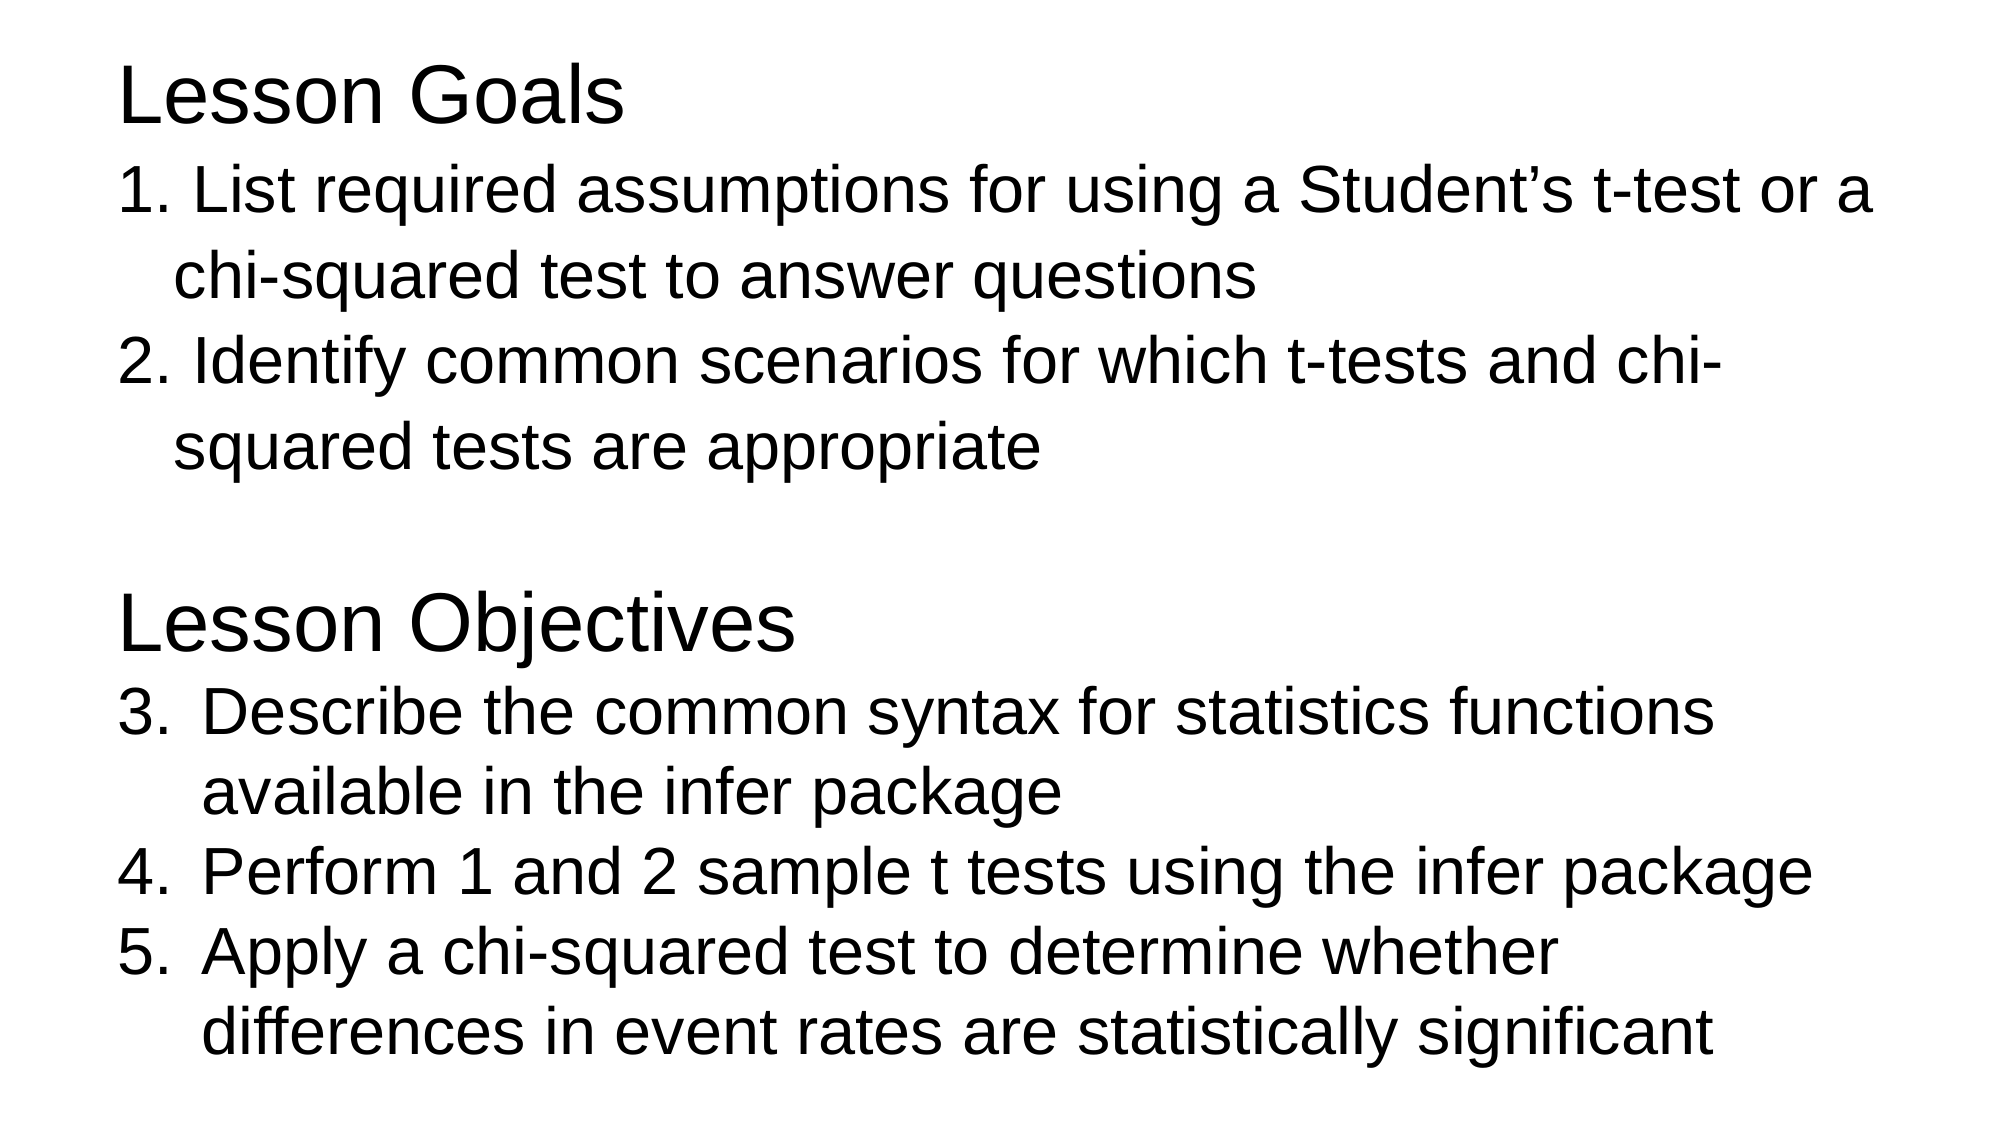

Lesson Goals
 List required assumptions for using a Student’s t-test or a chi-squared test to answer questions
 Identify common scenarios for which t-tests and chi-squared tests are appropriate

Lesson Objectives
Describe the common syntax for statistics functions available in the infer package
Perform 1 and 2 sample t tests using the infer package
Apply a chi-squared test to determine whether differences in event rates are statistically significant